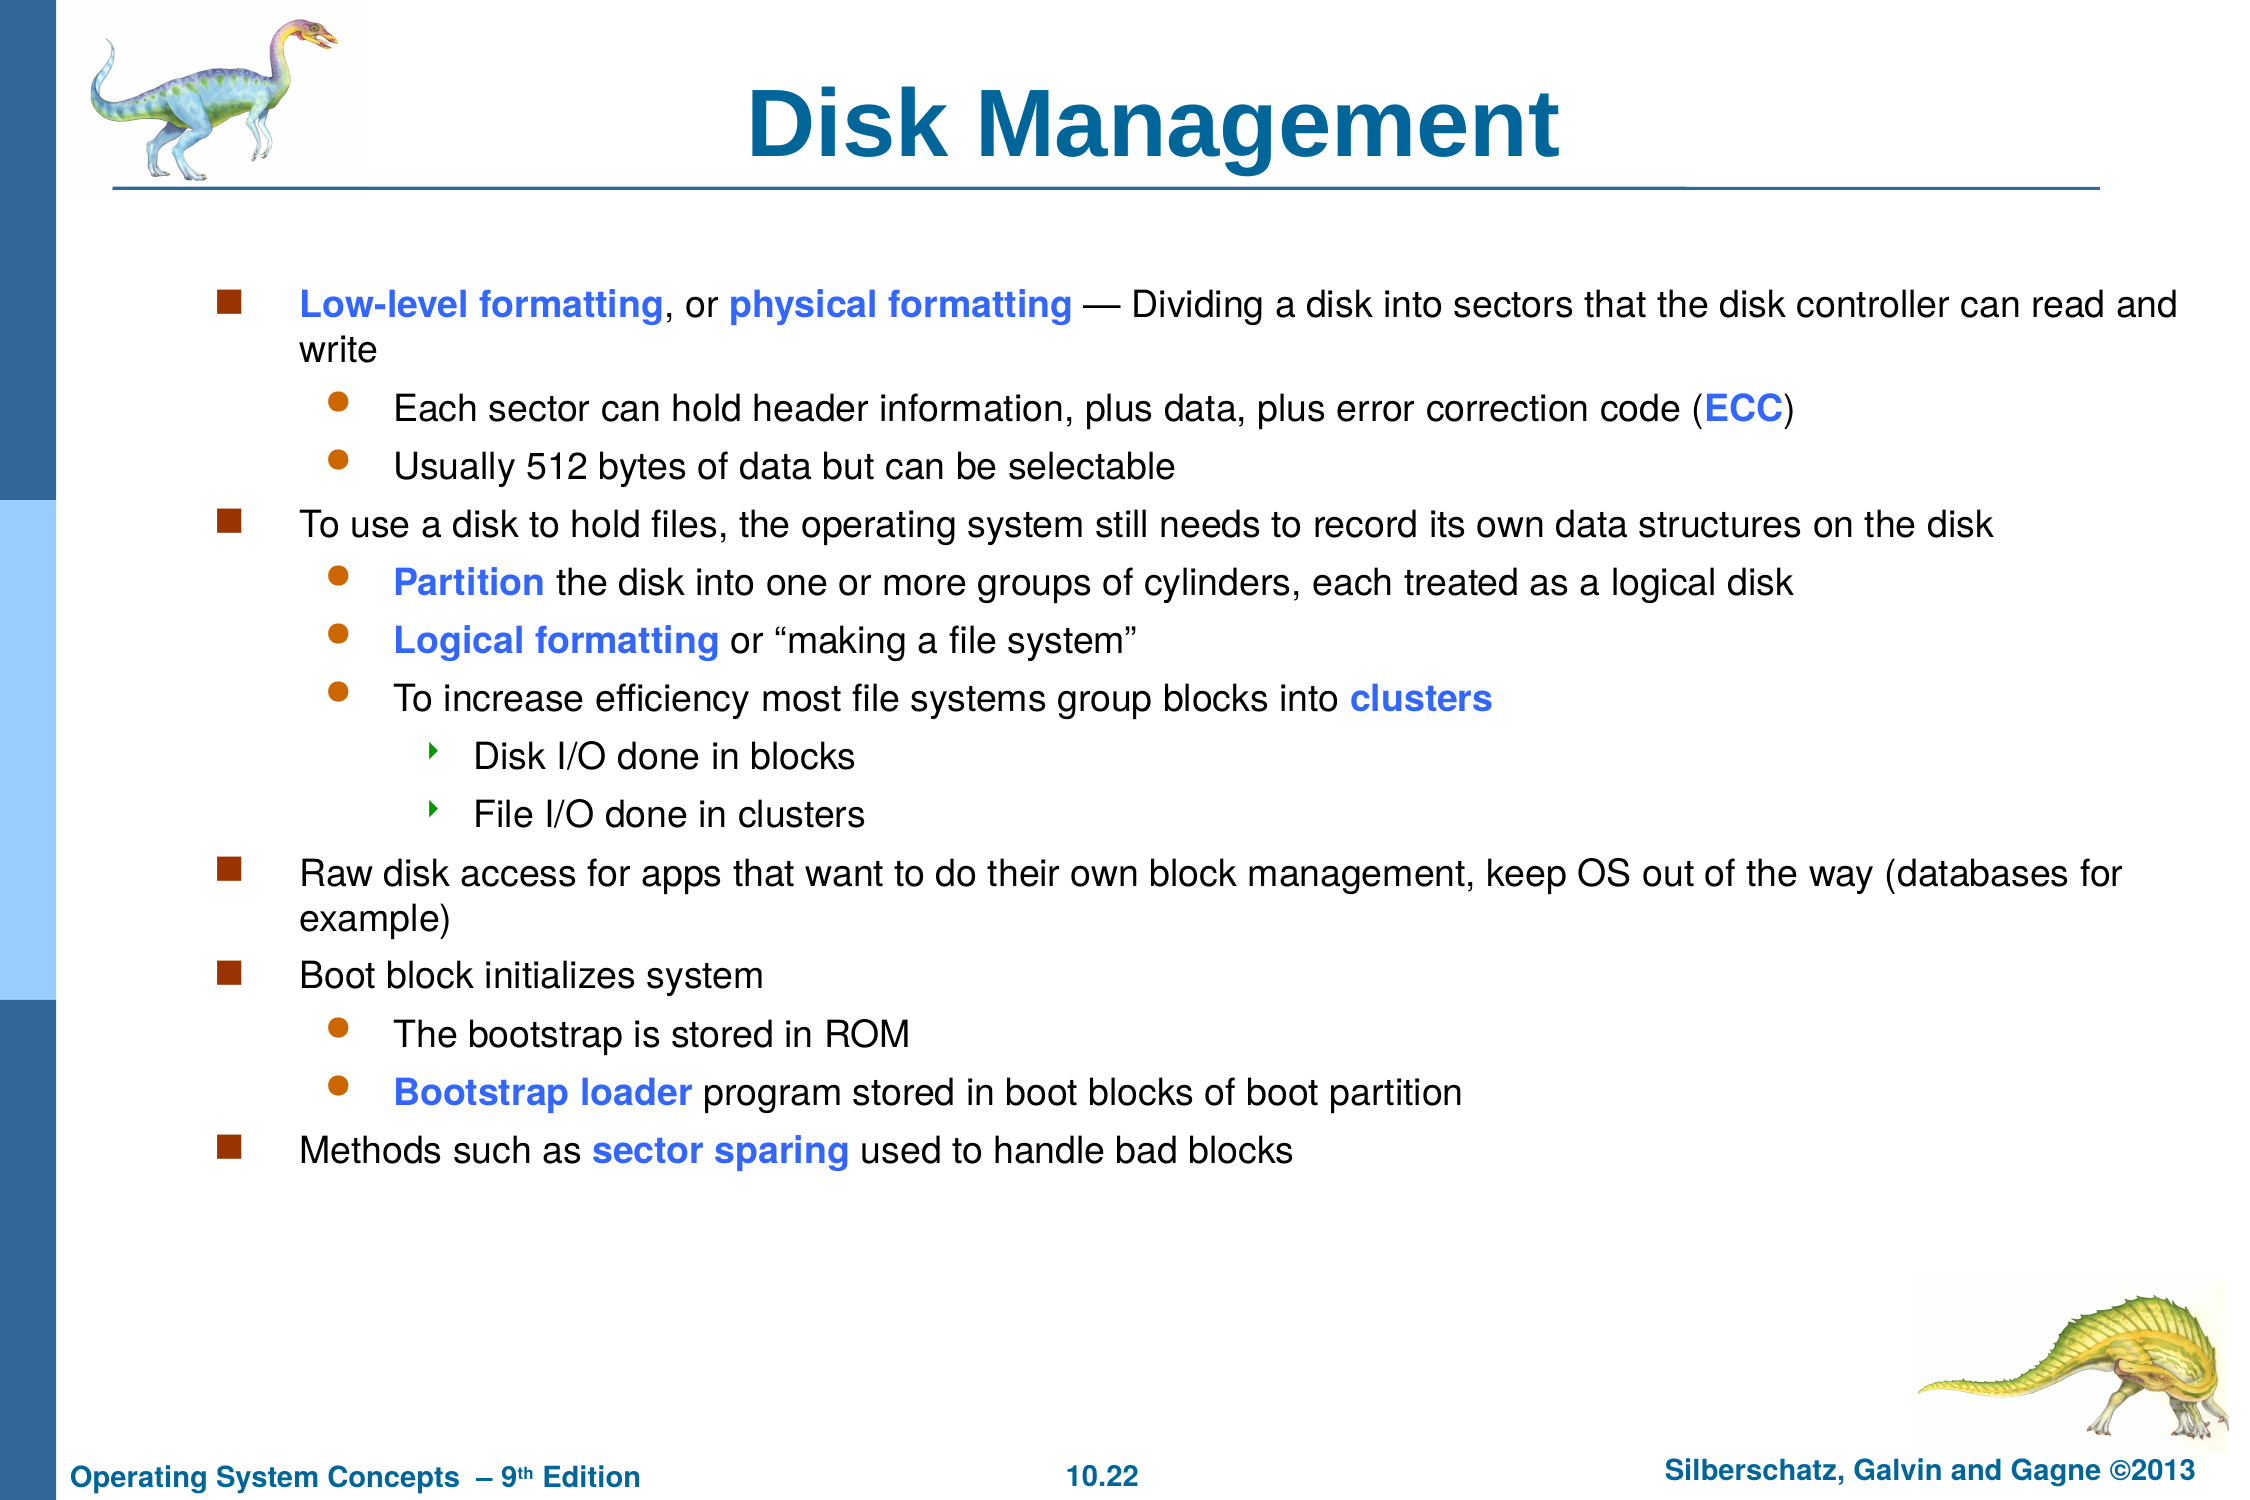

# Disk Management
Low-level formatting, or physical formatting — Dividing a disk into sectors that the disk controller can read and write
Each sector can hold header information, plus data, plus error correction code (ECC)
Usually 512 bytes of data but can be selectable
To use a disk to hold files, the operating system still needs to record its own data structures on the disk
Partition the disk into one or more groups of cylinders, each treated as a logical disk
Logical formatting or “making a file system”
To increase efficiency most file systems group blocks into clusters
Disk I/O done in blocks
File I/O done in clusters
Raw disk access for apps that want to do their own block management, keep OS out of the way (databases for example)
Boot block initializes system
The bootstrap is stored in ROM
Bootstrap loader program stored in boot blocks of boot partition
Methods such as sector sparing used to handle bad blocks